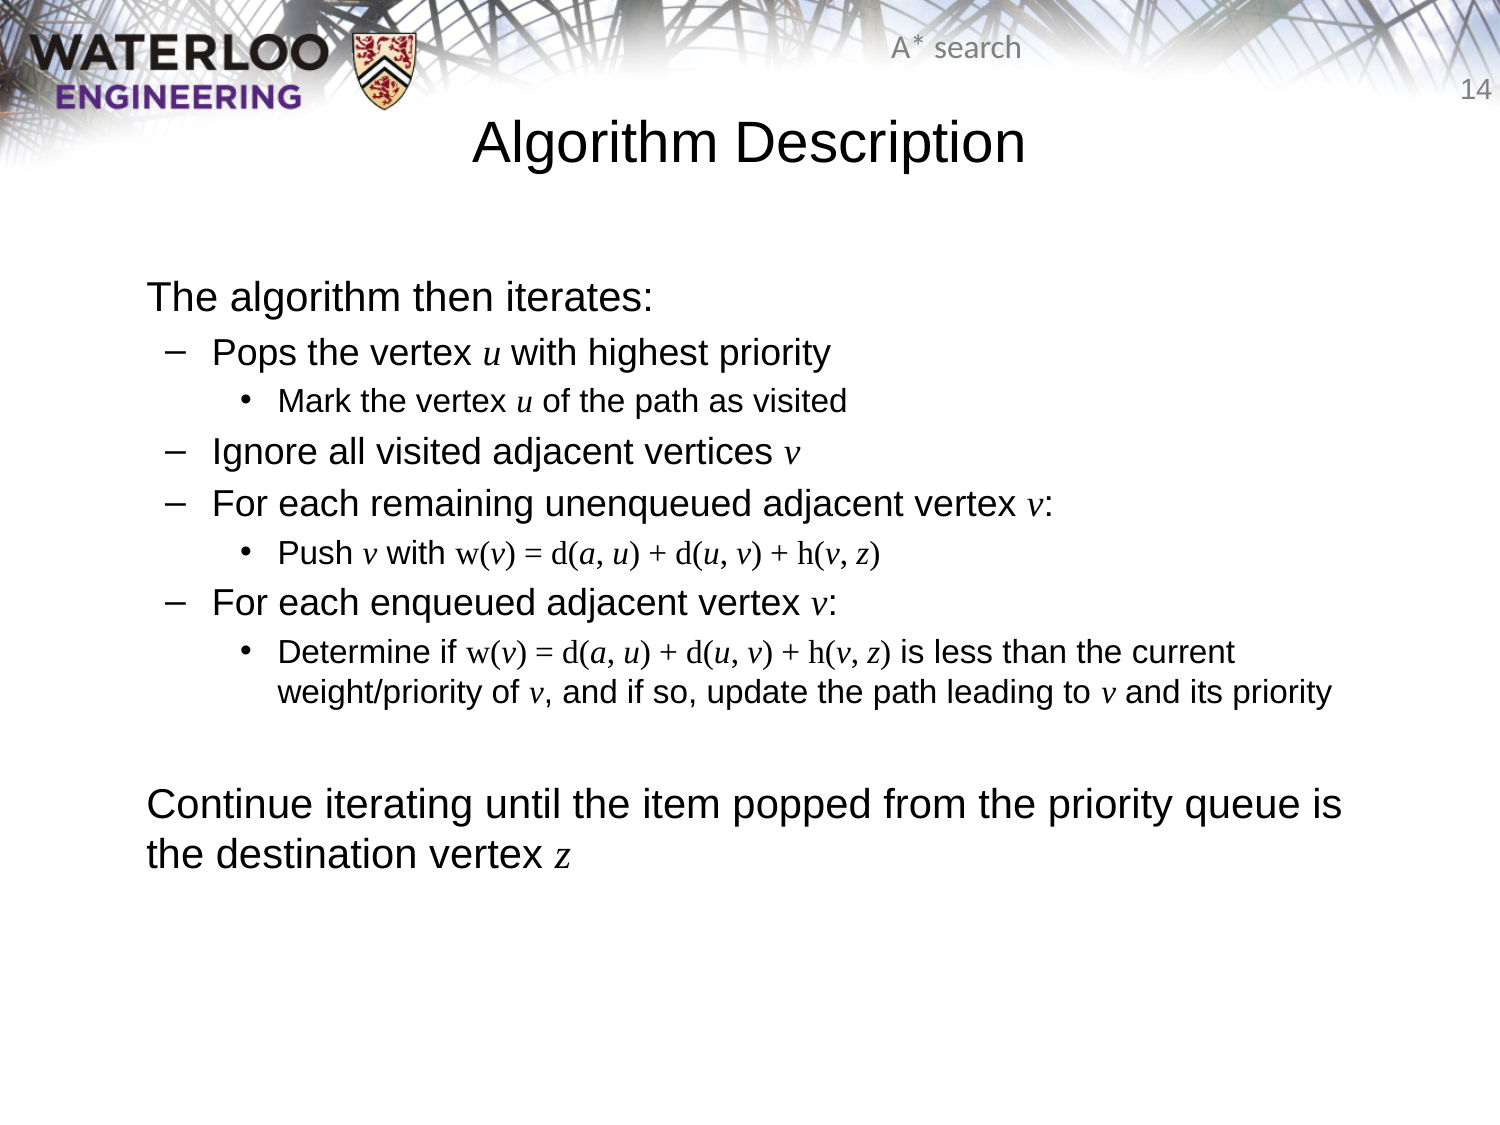

# Algorithm Description
	The algorithm then iterates:
Pops the vertex u with highest priority
Mark the vertex u of the path as visited
Ignore all visited adjacent vertices v
For each remaining unenqueued adjacent vertex v:
Push v with w(v) = d(a, u) + d(u, v) + h(v, z)
For each enqueued adjacent vertex v:
Determine if w(v) = d(a, u) + d(u, v) + h(v, z) is less than the current weight/priority of v, and if so, update the path leading to v and its priority

	Continue iterating until the item popped from the priority queue is the destination vertex z